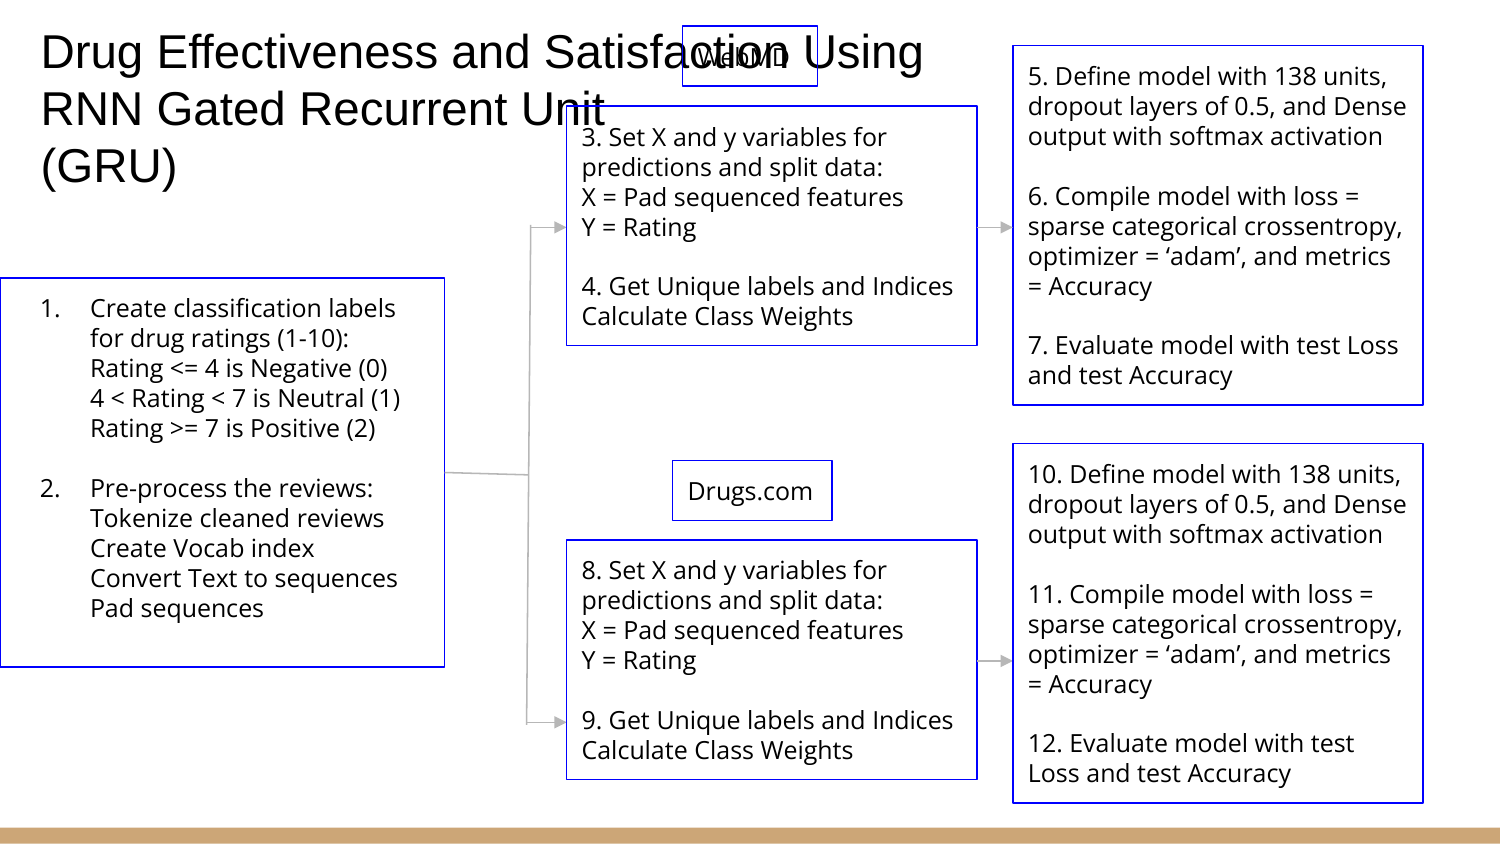

WebMD
5. Define model with 138 units, dropout layers of 0.5, and Dense output with softmax activation

6. Compile model with loss = sparse categorical crossentropy, optimizer = ‘adam’, and metrics = Accuracy

7. Evaluate model with test Loss and test Accuracy
# Drug Effectiveness and Satisfaction Using
RNN Gated Recurrent Unit
(GRU)
3. Set X and y variables for predictions and split data:
X = Pad sequenced features
Y = Rating

4. Get Unique labels and Indices
Calculate Class Weights
Create classification labels for drug ratings (1-10):
Rating <= 4 is Negative (0)
4 < Rating < 7 is Neutral (1)
Rating >= 7 is Positive (2)

Pre-process the reviews:
Tokenize cleaned reviews
Create Vocab index
Convert Text to sequences
Pad sequences

10. Define model with 138 units, dropout layers of 0.5, and Dense output with softmax activation

11. Compile model with loss = sparse categorical crossentropy, optimizer = ‘adam’, and metrics = Accuracy

12. Evaluate model with test Loss and test Accuracy
Drugs.com
8. Set X and y variables for predictions and split data:
X = Pad sequenced features
Y = Rating

9. Get Unique labels and Indices
Calculate Class Weights